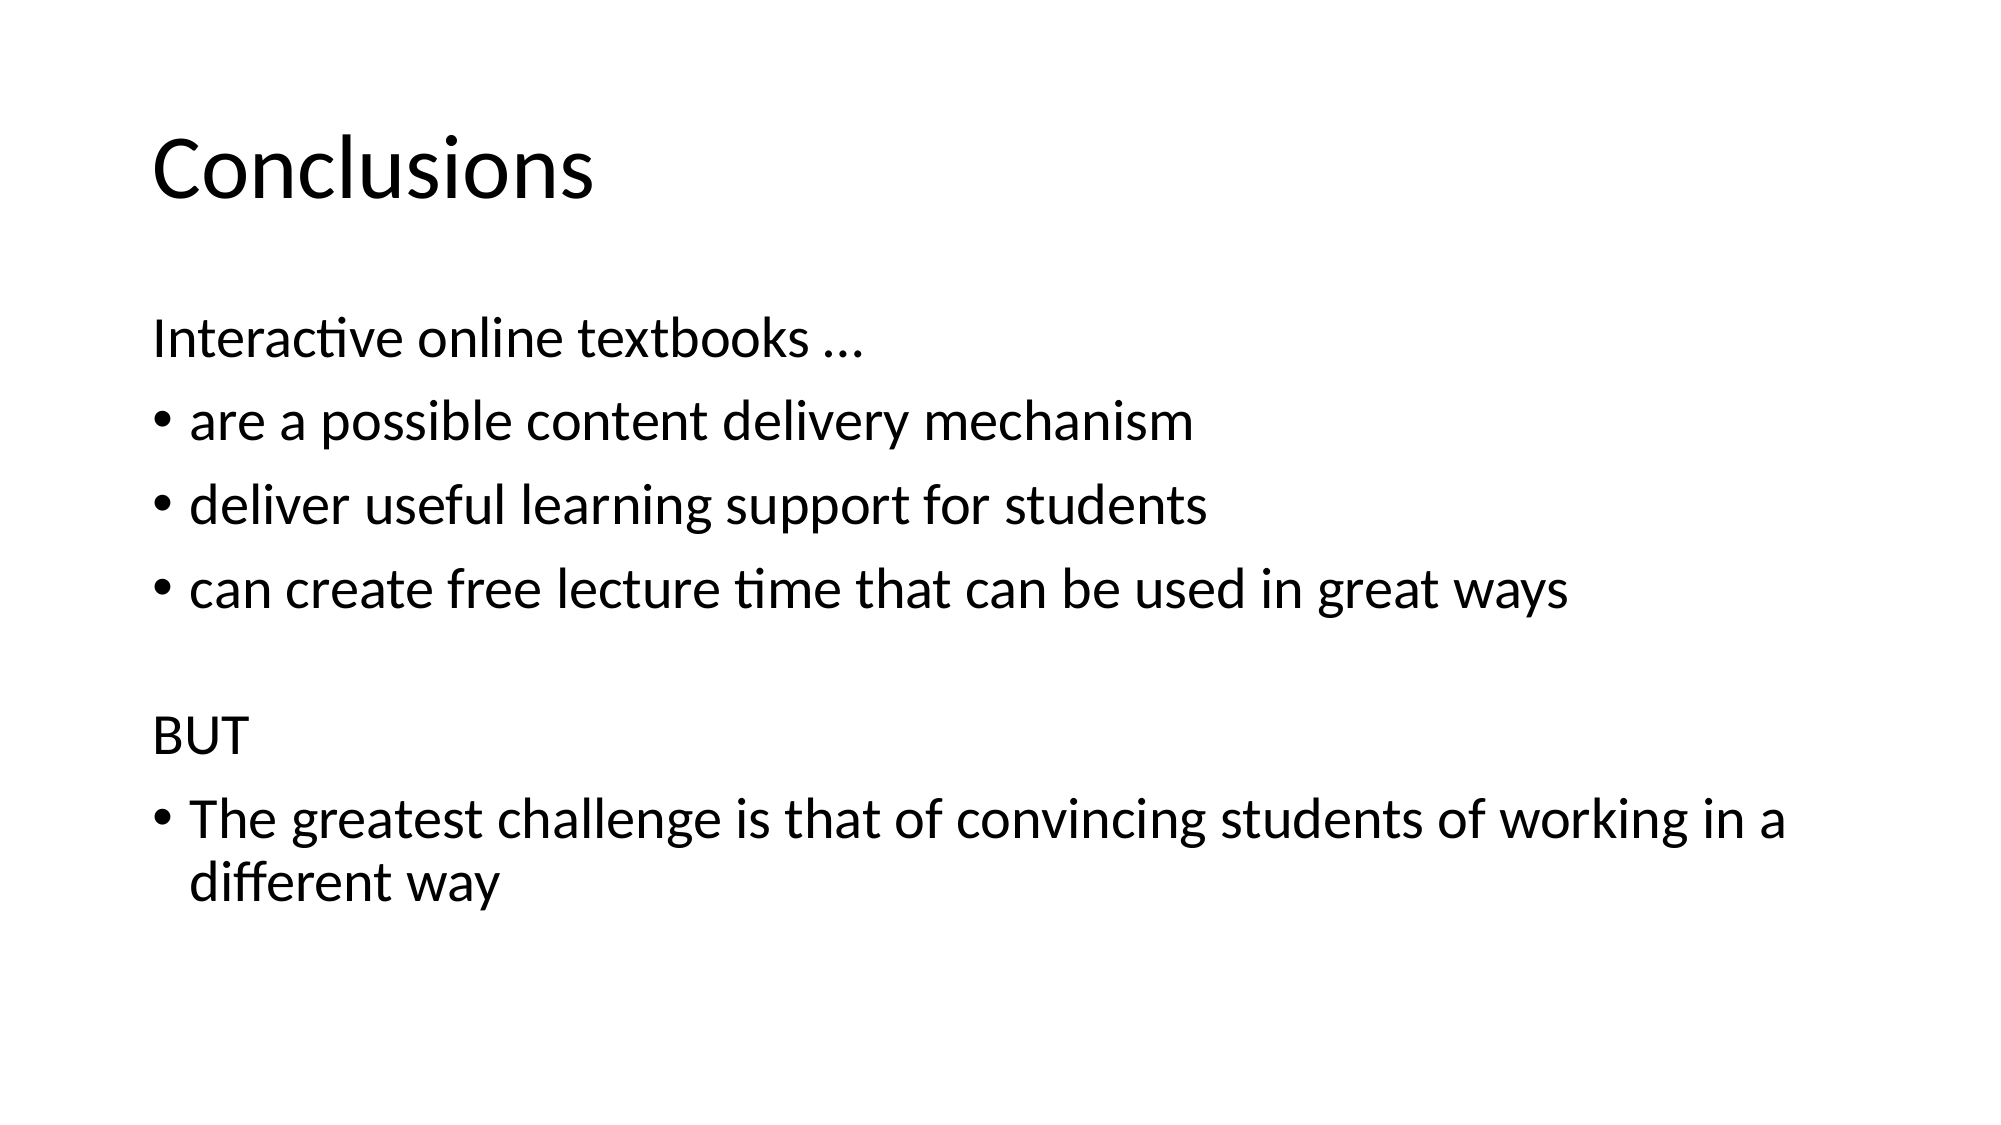

# Conclusions
Interactive online textbooks …
are a possible content delivery mechanism
deliver useful learning support for students
can create free lecture time that can be used in great ways
BUT
The greatest challenge is that of convincing students of working in a different way